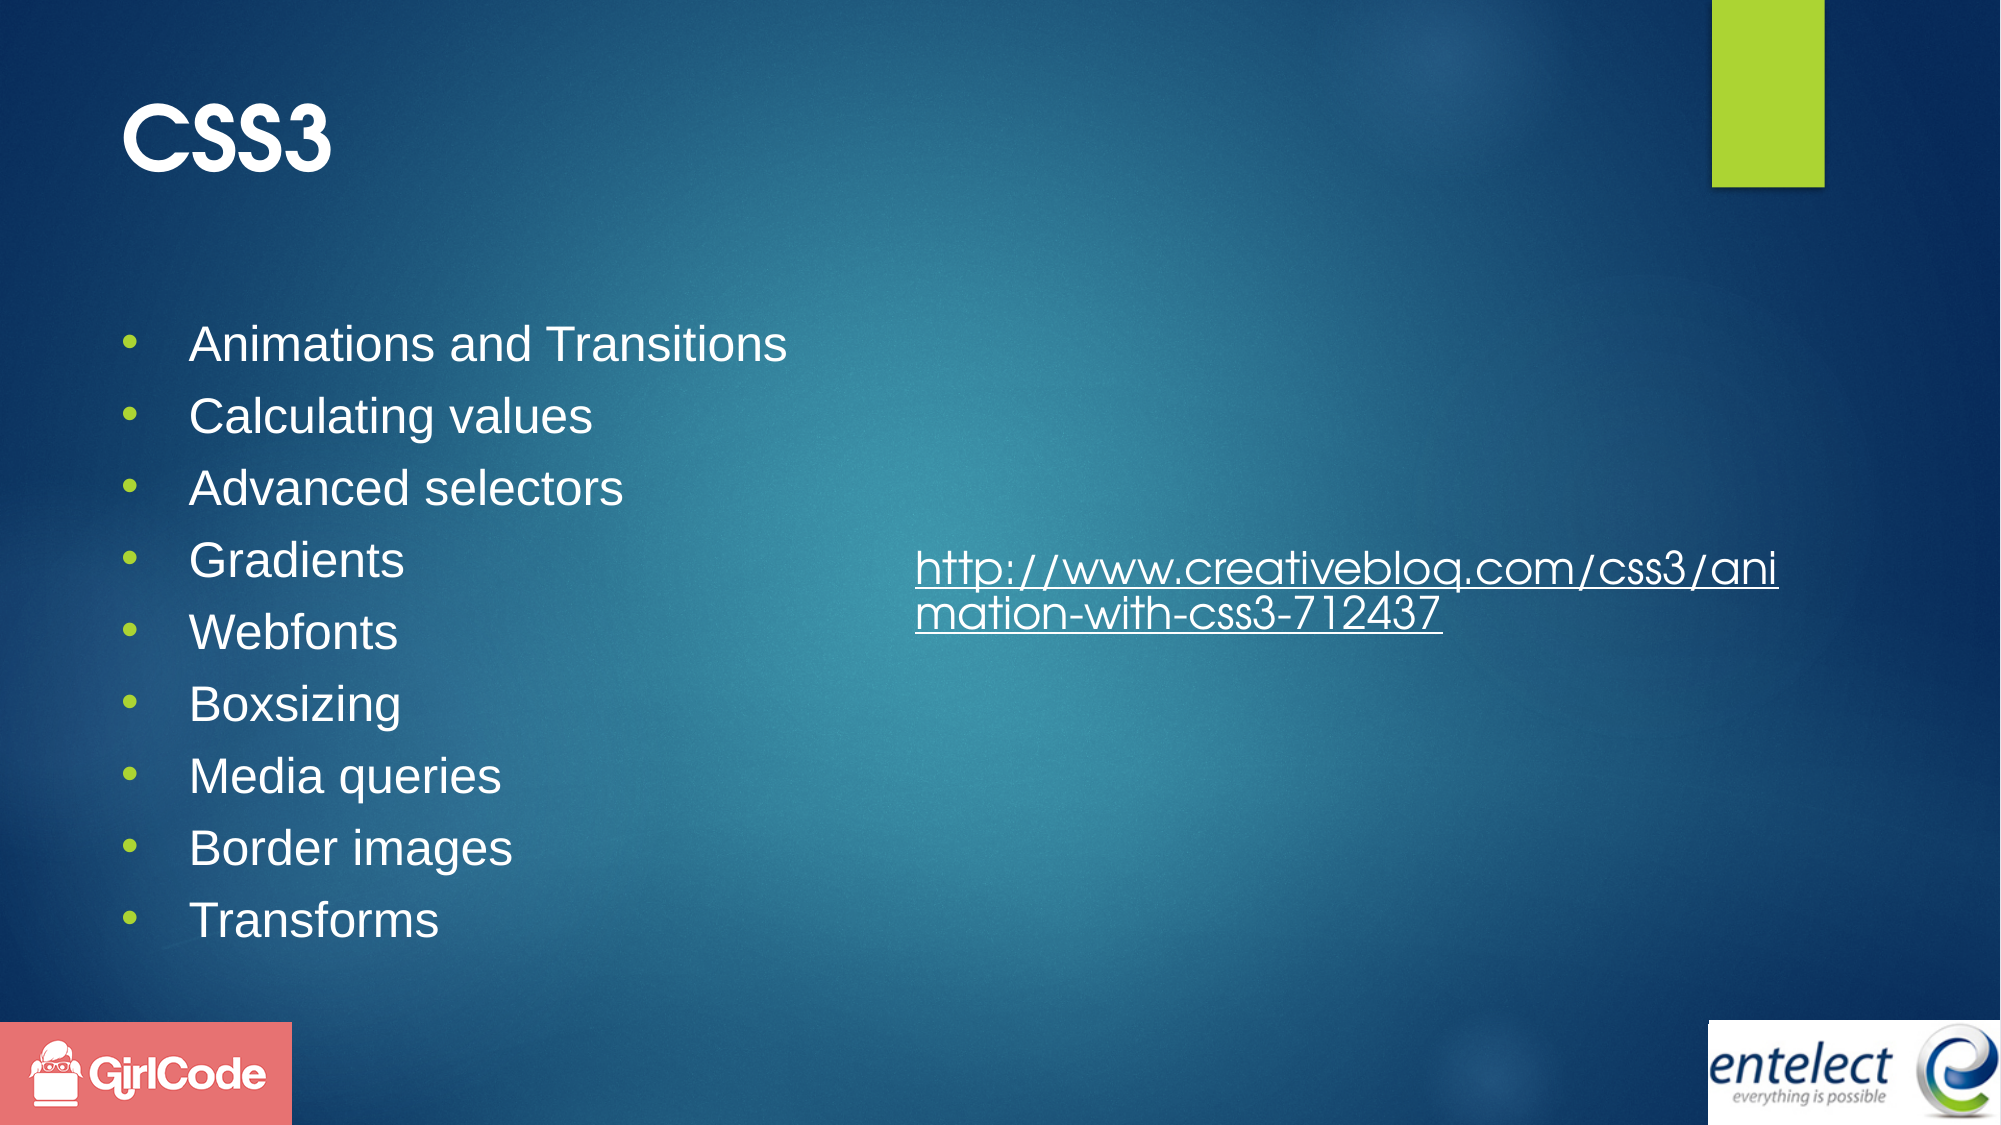

# CSS3
Animations and Transitions
Calculating values
Advanced selectors
Gradients
Webfonts
Boxsizing
Media queries
Border images
Transforms

http://www.creativebloq.com/css3/animation-with-css3-712437